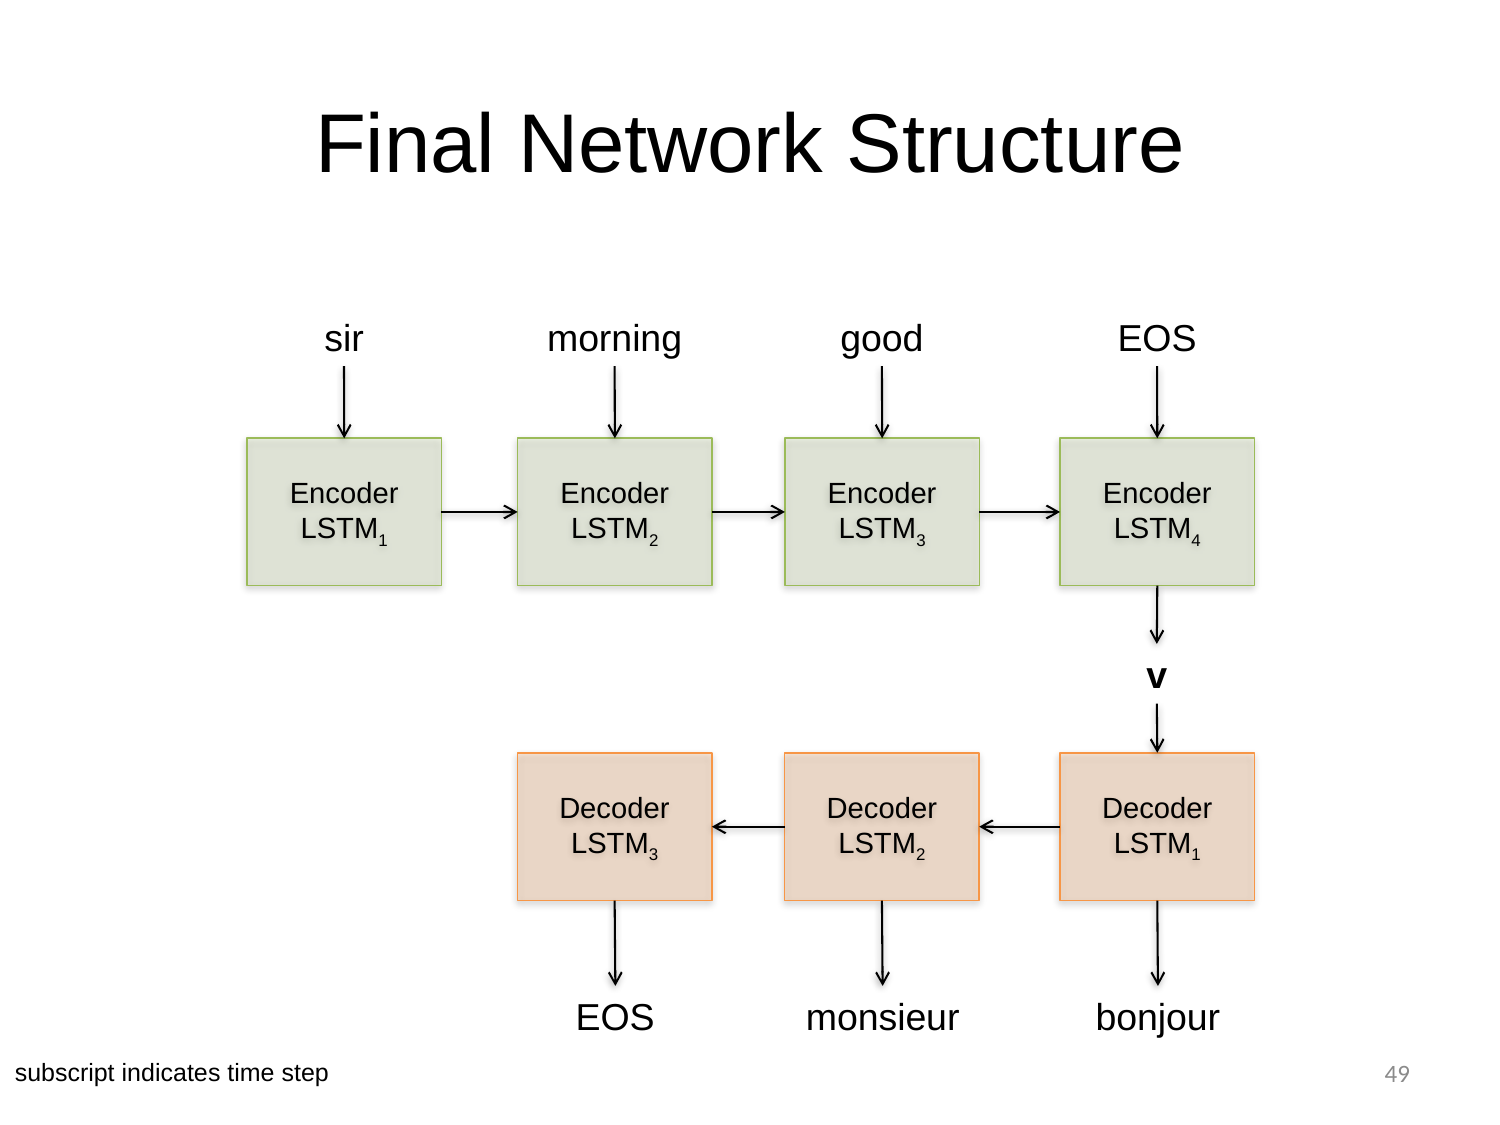

# Final Network Structure
sir
morning
good
EOS
Encoder
LSTM1
Encoder
LSTM2
Encoder
LSTM3
Encoder
LSTM4
v
Decoder
LSTM3
Decoder
LSTM2
Decoder
LSTM1
EOS
monsieur
bonjour
49
subscript indicates time step